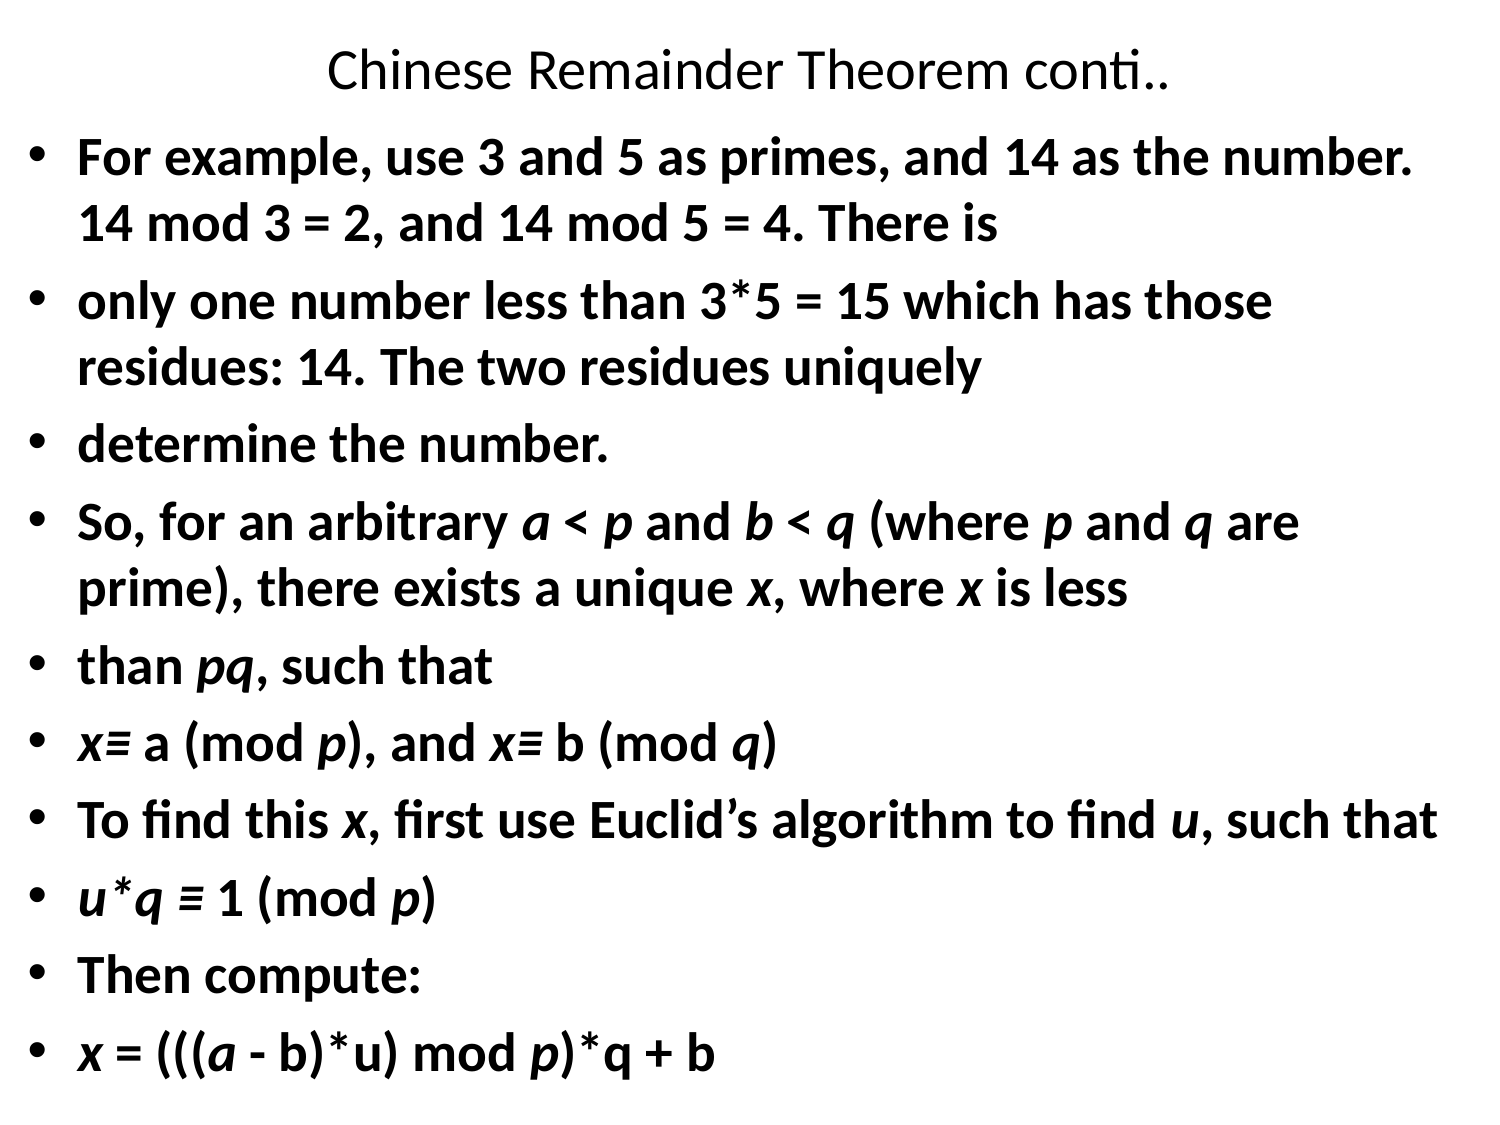

# Chinese Remainder Theorem conti..
For example, use 3 and 5 as primes, and 14 as the number. 14 mod 3 = 2, and 14 mod 5 = 4. There is
only one number less than 3*5 = 15 which has those residues: 14. The two residues uniquely
determine the number.
So, for an arbitrary a < p and b < q (where p and q are prime), there exists a unique x, where x is less
than pq, such that
x≡ a (mod p), and x≡ b (mod q)
To find this x, first use Euclid’s algorithm to find u, such that
u*q ≡ 1 (mod p)
Then compute:
x = (((a - b)*u) mod p)*q + b